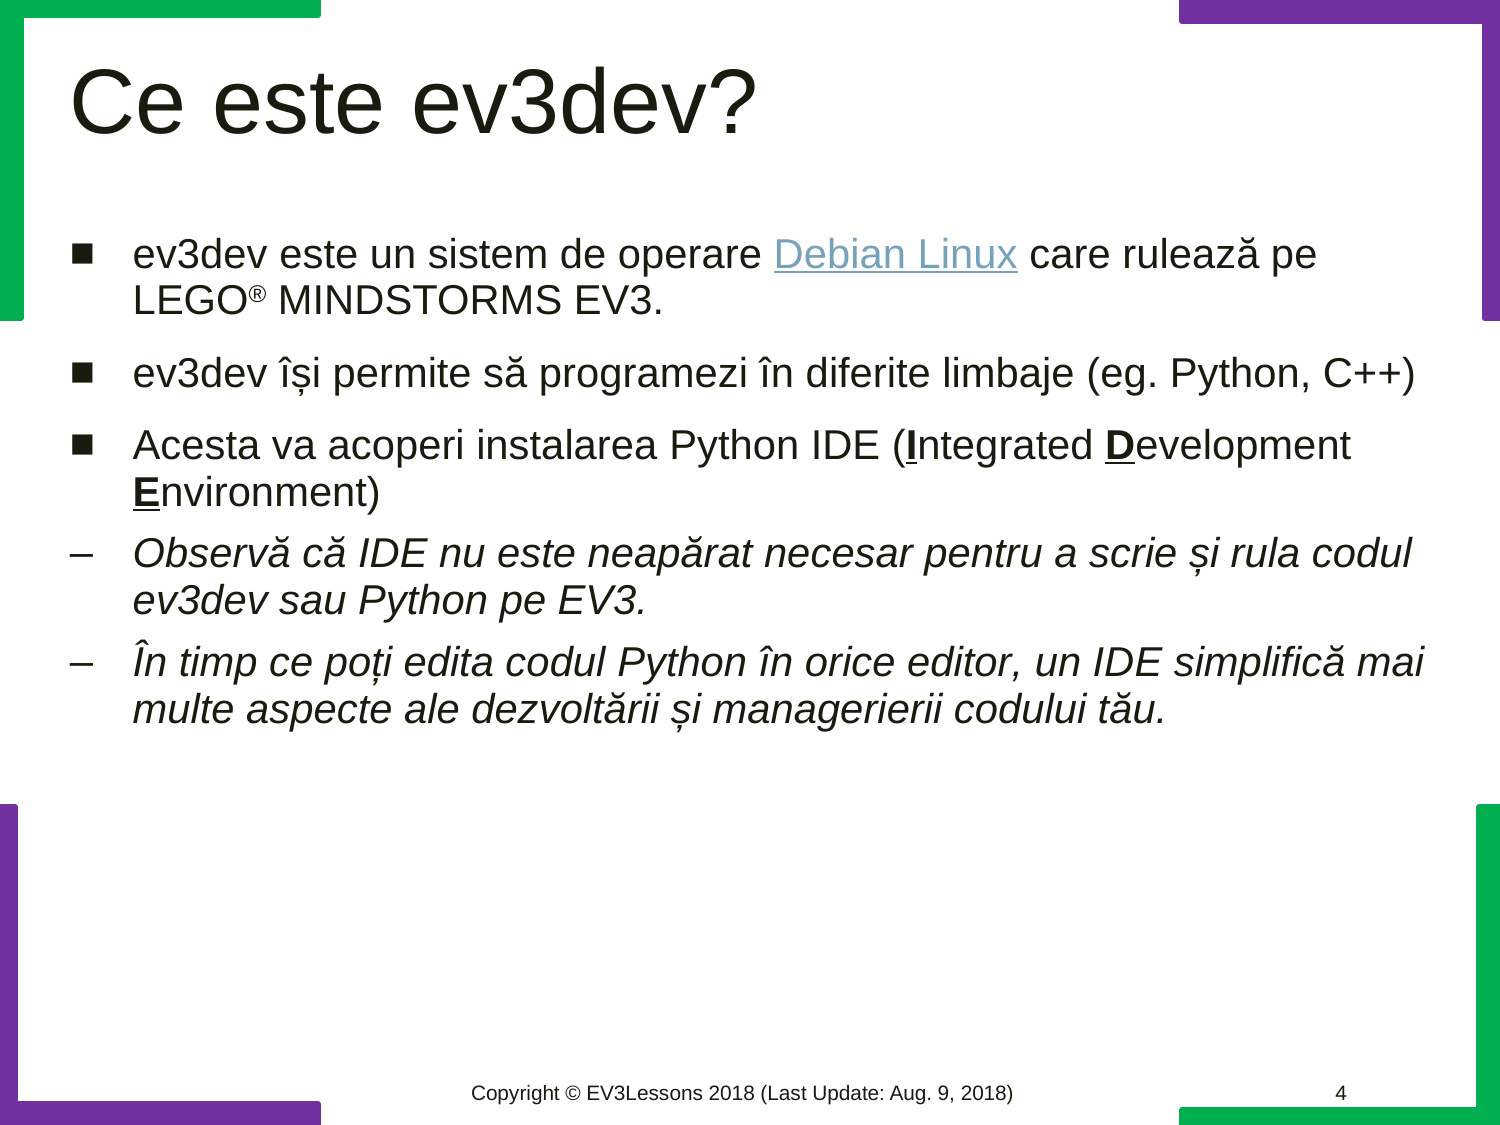

# Ce este ev3dev?
ev3dev este un sistem de operare Debian Linux care rulează pe LEGO® MINDSTORMS EV3.
ev3dev își permite să programezi în diferite limbaje (eg. Python, C++)
Acesta va acoperi instalarea Python IDE (Integrated Development Environment)
Observă că IDE nu este neapărat necesar pentru a scrie și rula codul ev3dev sau Python pe EV3.
În timp ce poți edita codul Python în orice editor, un IDE simplifică mai multe aspecte ale dezvoltării și managerierii codului tău.

Copyright © EV3Lessons 2018 (Last Update: Aug. 9, 2018)
4